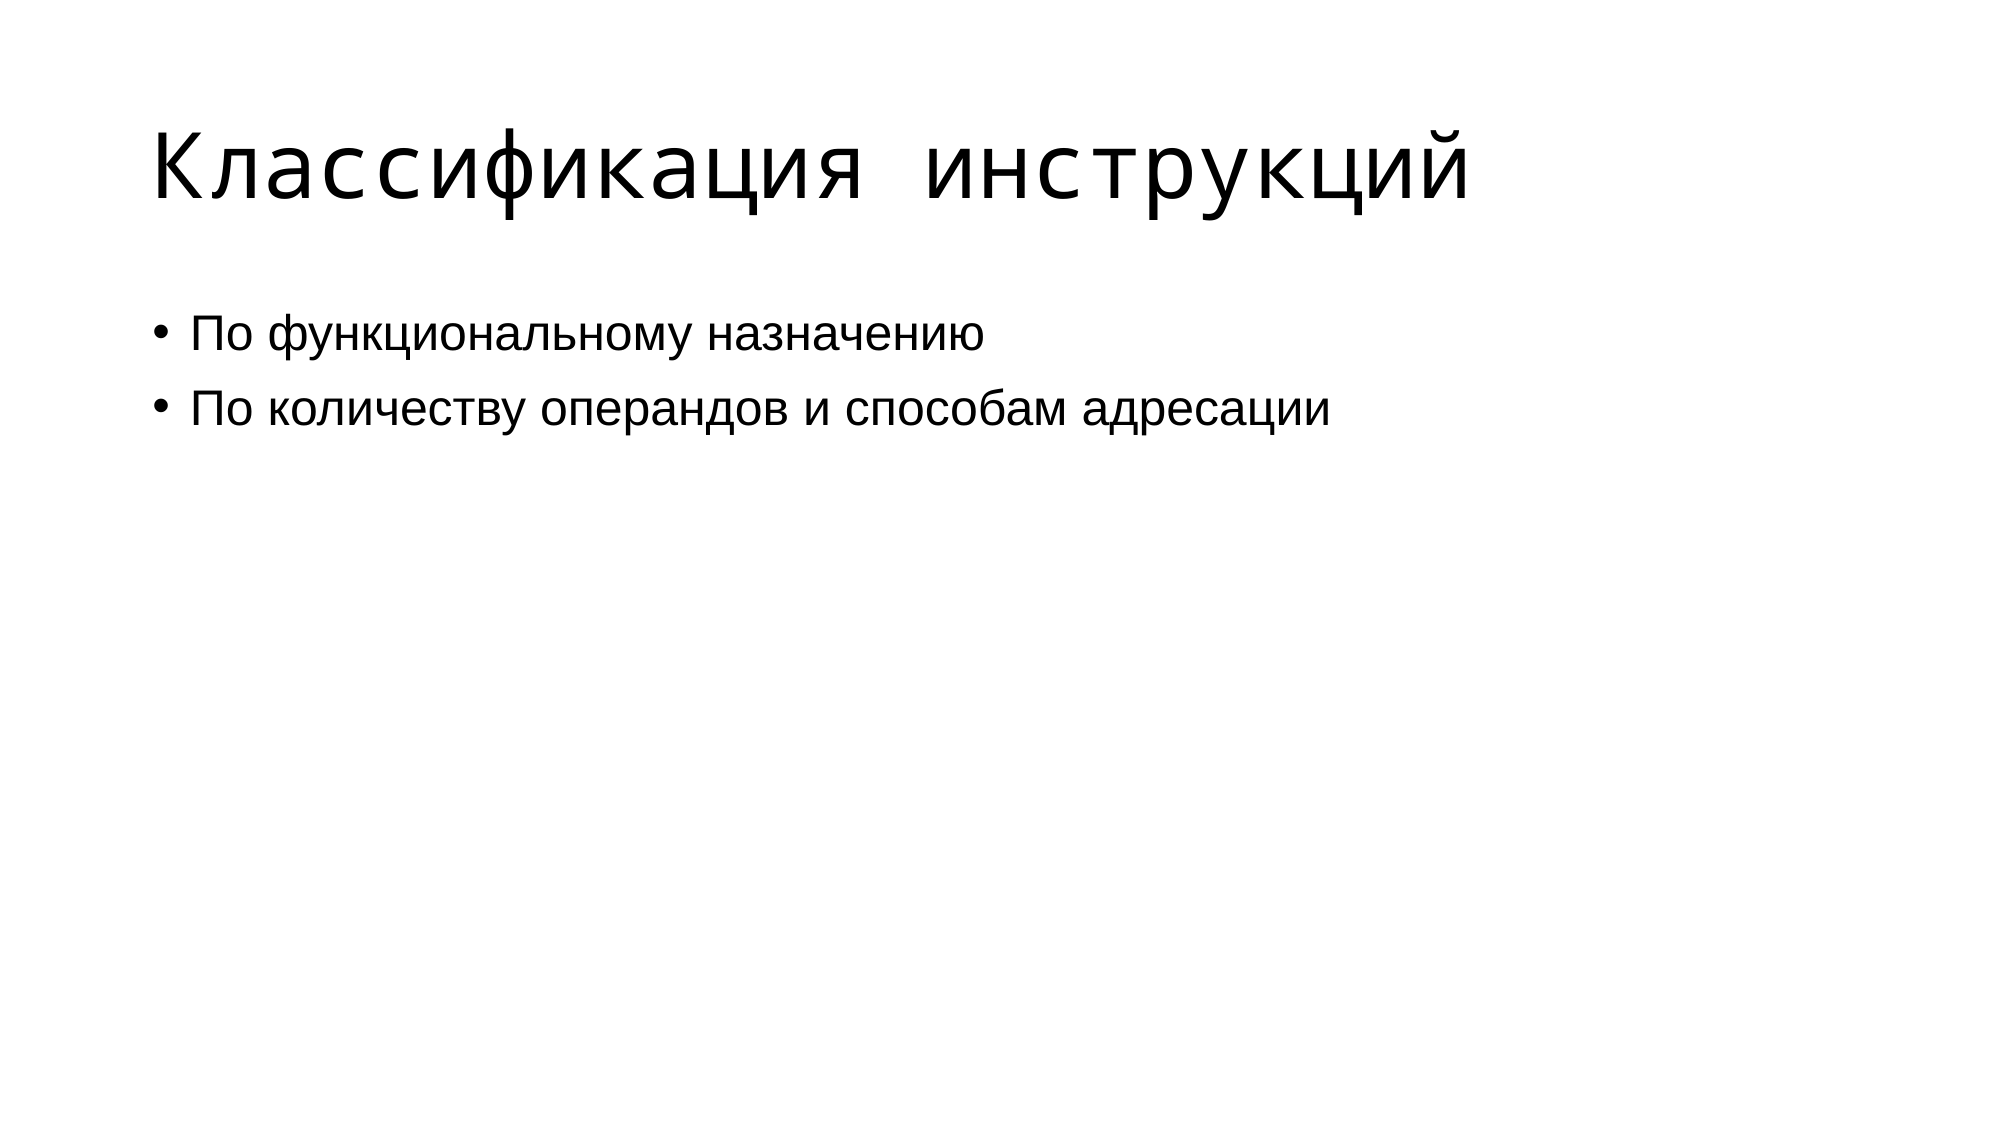

# Классификация инструкций
По функциональному назначению
По количеству операндов и способам адресации